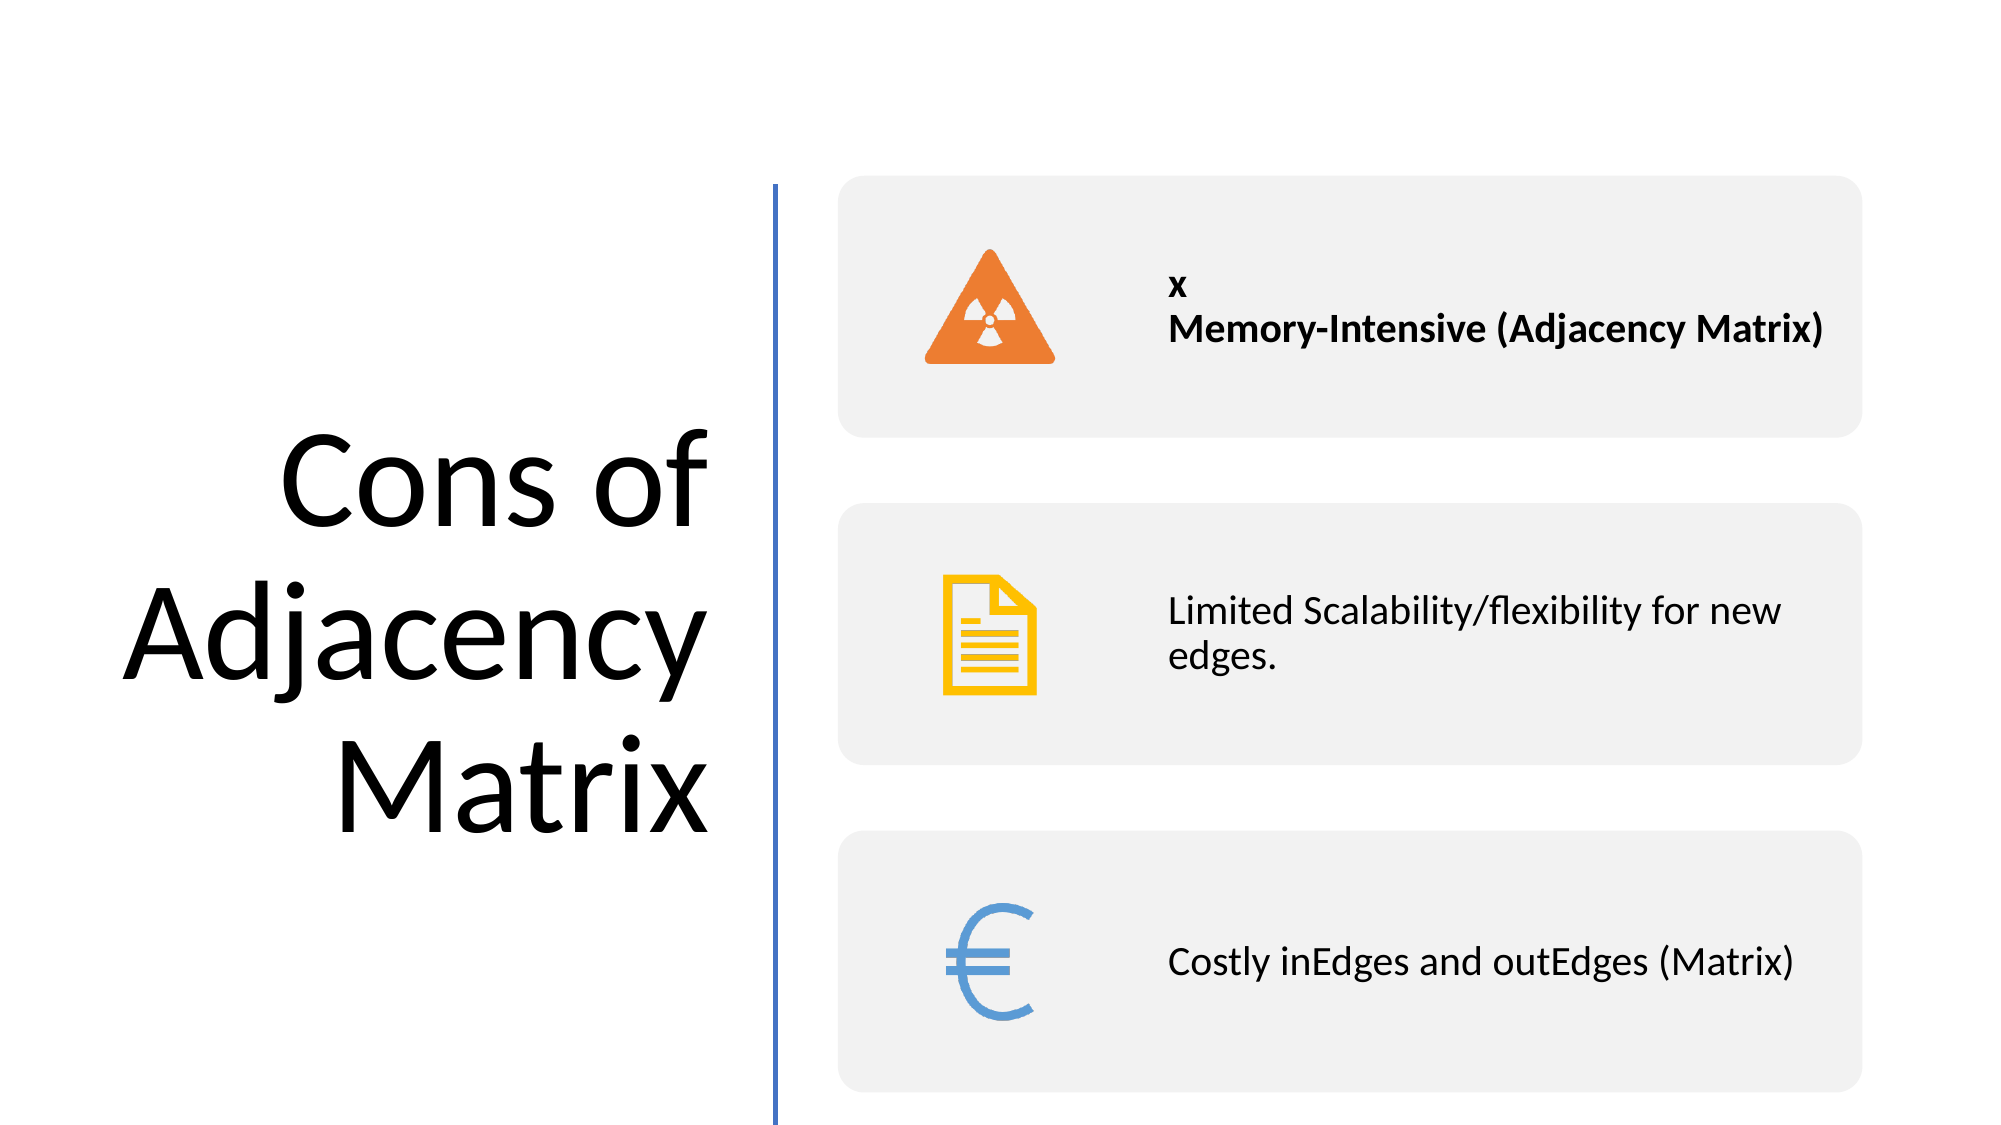

# Cons of Adjacency Matrix
x
Memory-Intensive (Adjacency Matrix)
Limited Scalability/flexibility for new edges.
Costly inEdges and outEdges (Matrix)